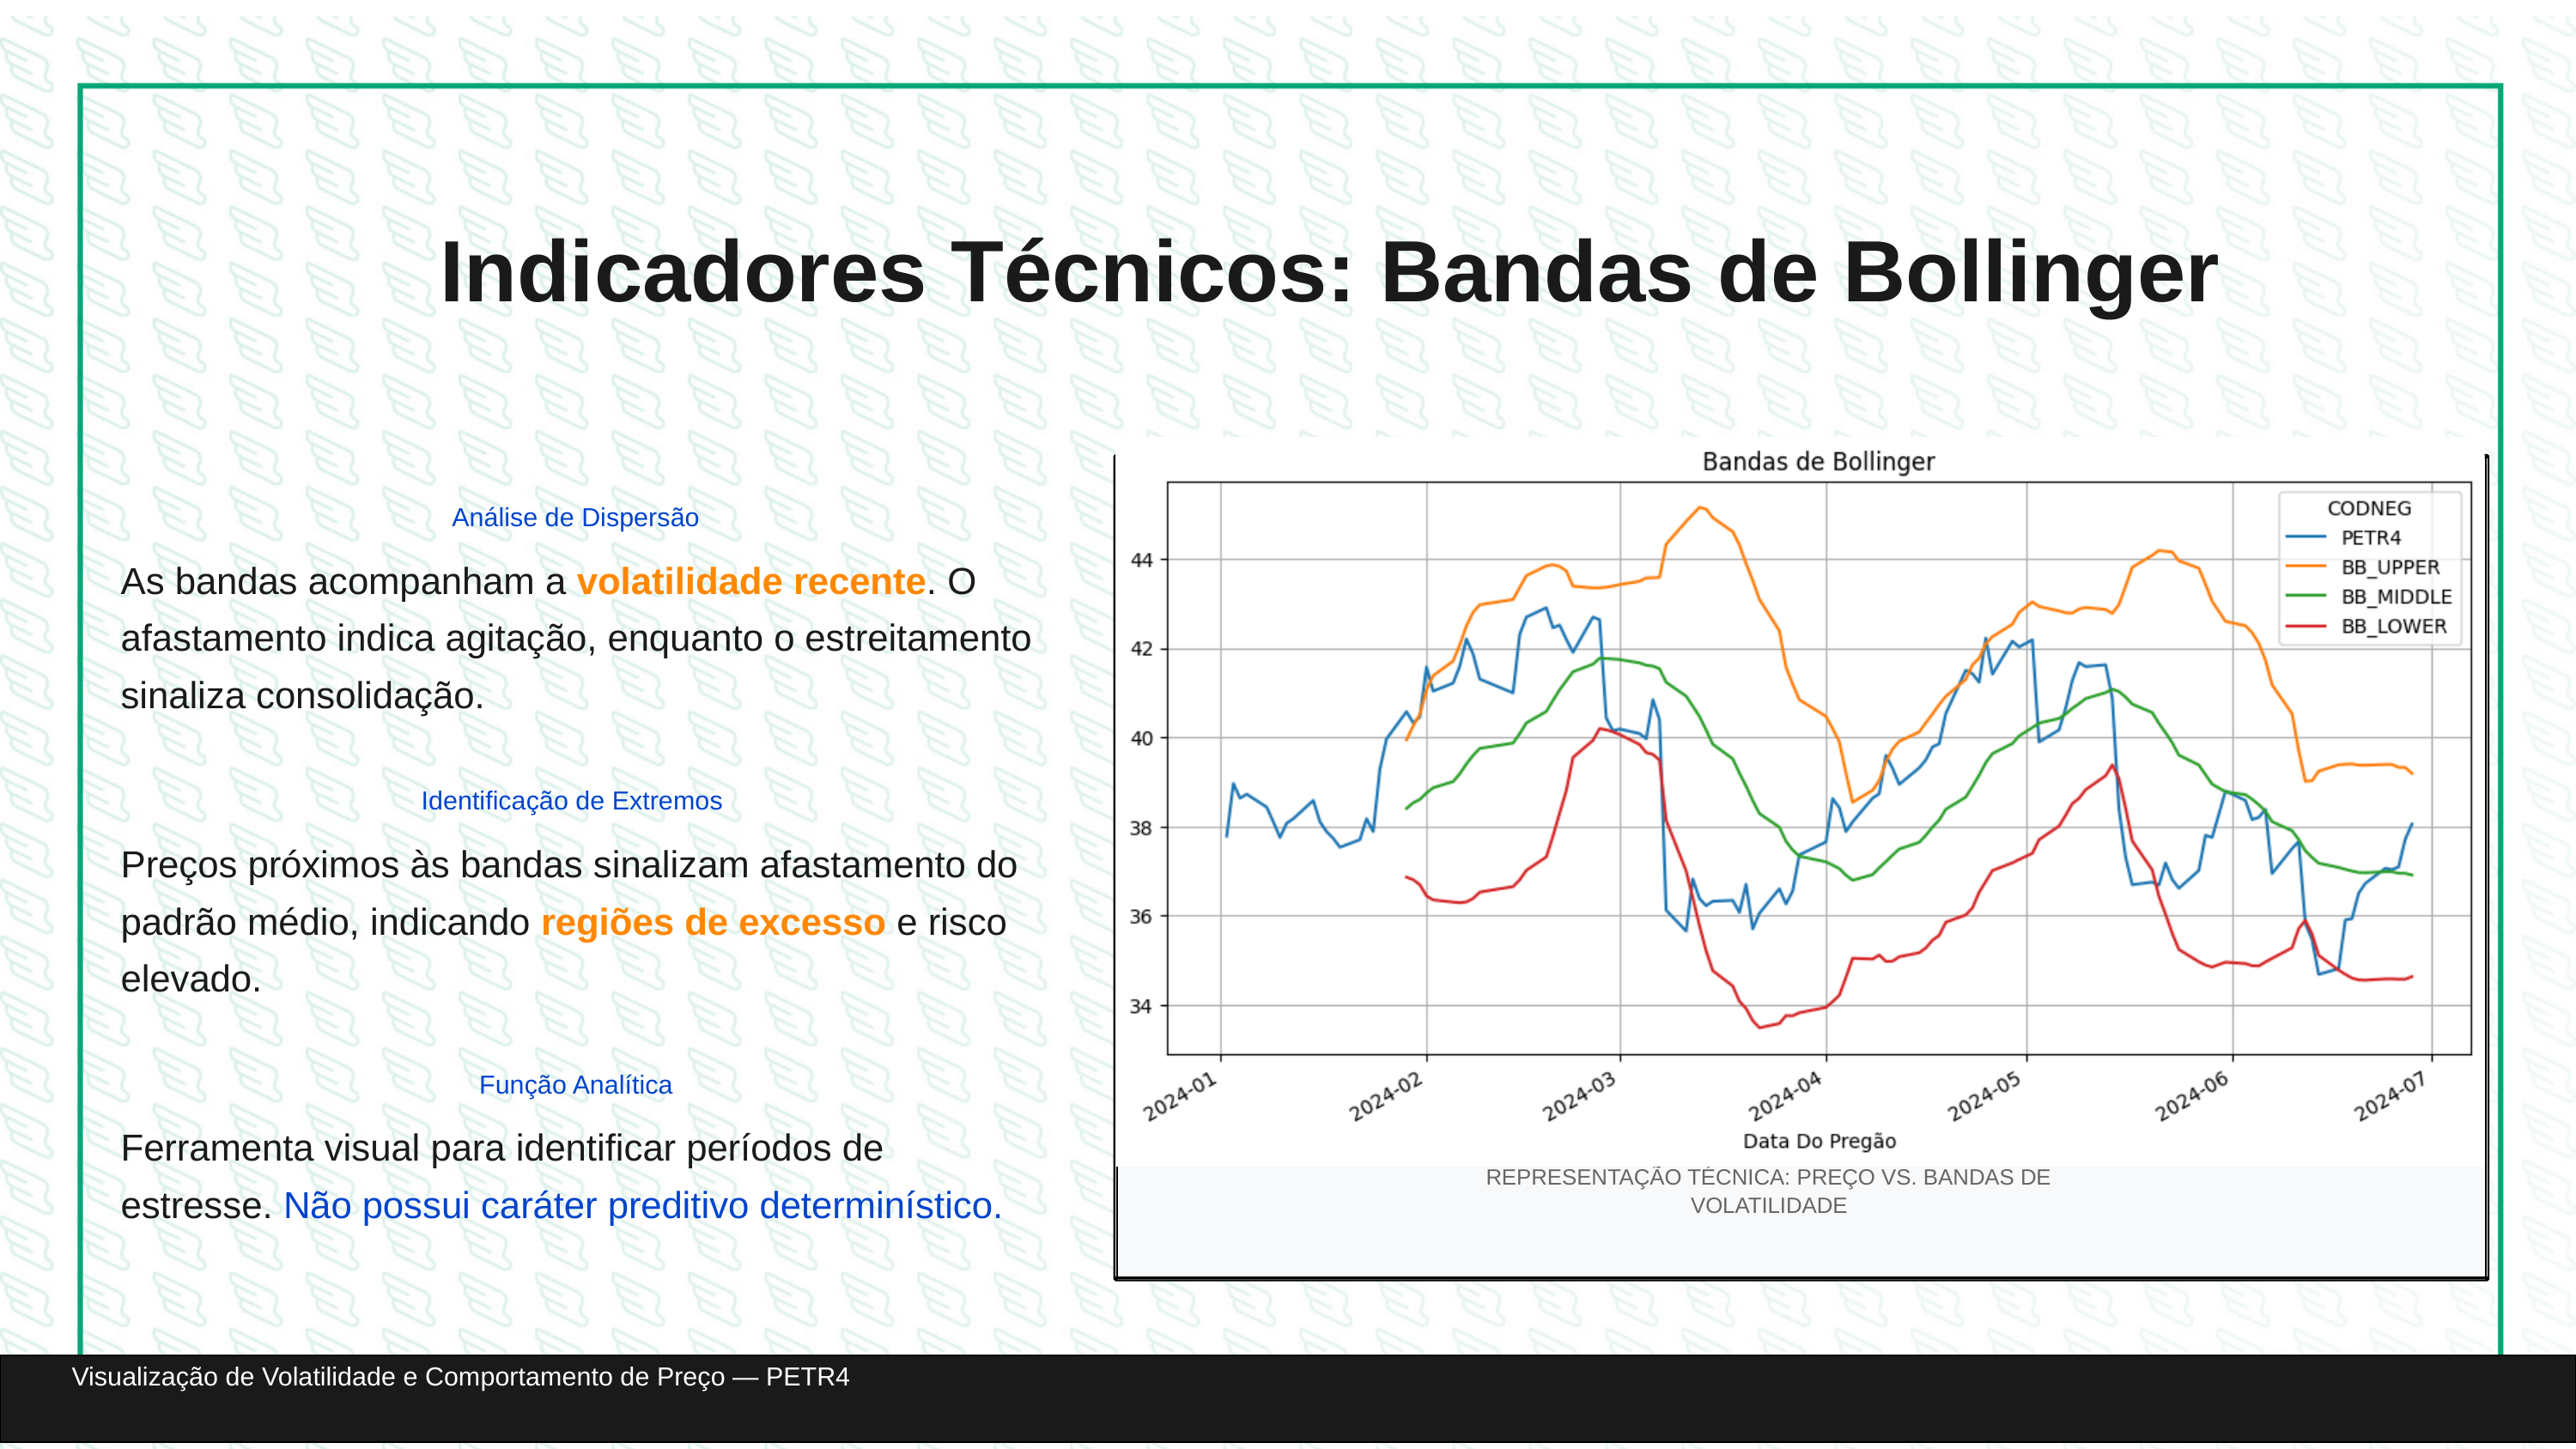

Indicadores Técnicos: Bandas de Bollinger

Análise de Dispersão
As bandas acompanham a volatilidade recente. O afastamento indica agitação, enquanto o estreitamento sinaliza consolidação.
Identificação de Extremos
Preços próximos às bandas sinalizam afastamento do padrão médio, indicando regiões de excesso e risco elevado.
Função Analítica
Ferramenta visual para identificar períodos de estresse. Não possui caráter preditivo determinístico.
REPRESENTAÇÃO TÉCNICA: PREÇO VS. BANDAS DE VOLATILIDADE

Visualização de Volatilidade e Comportamento de Preço — PETR4